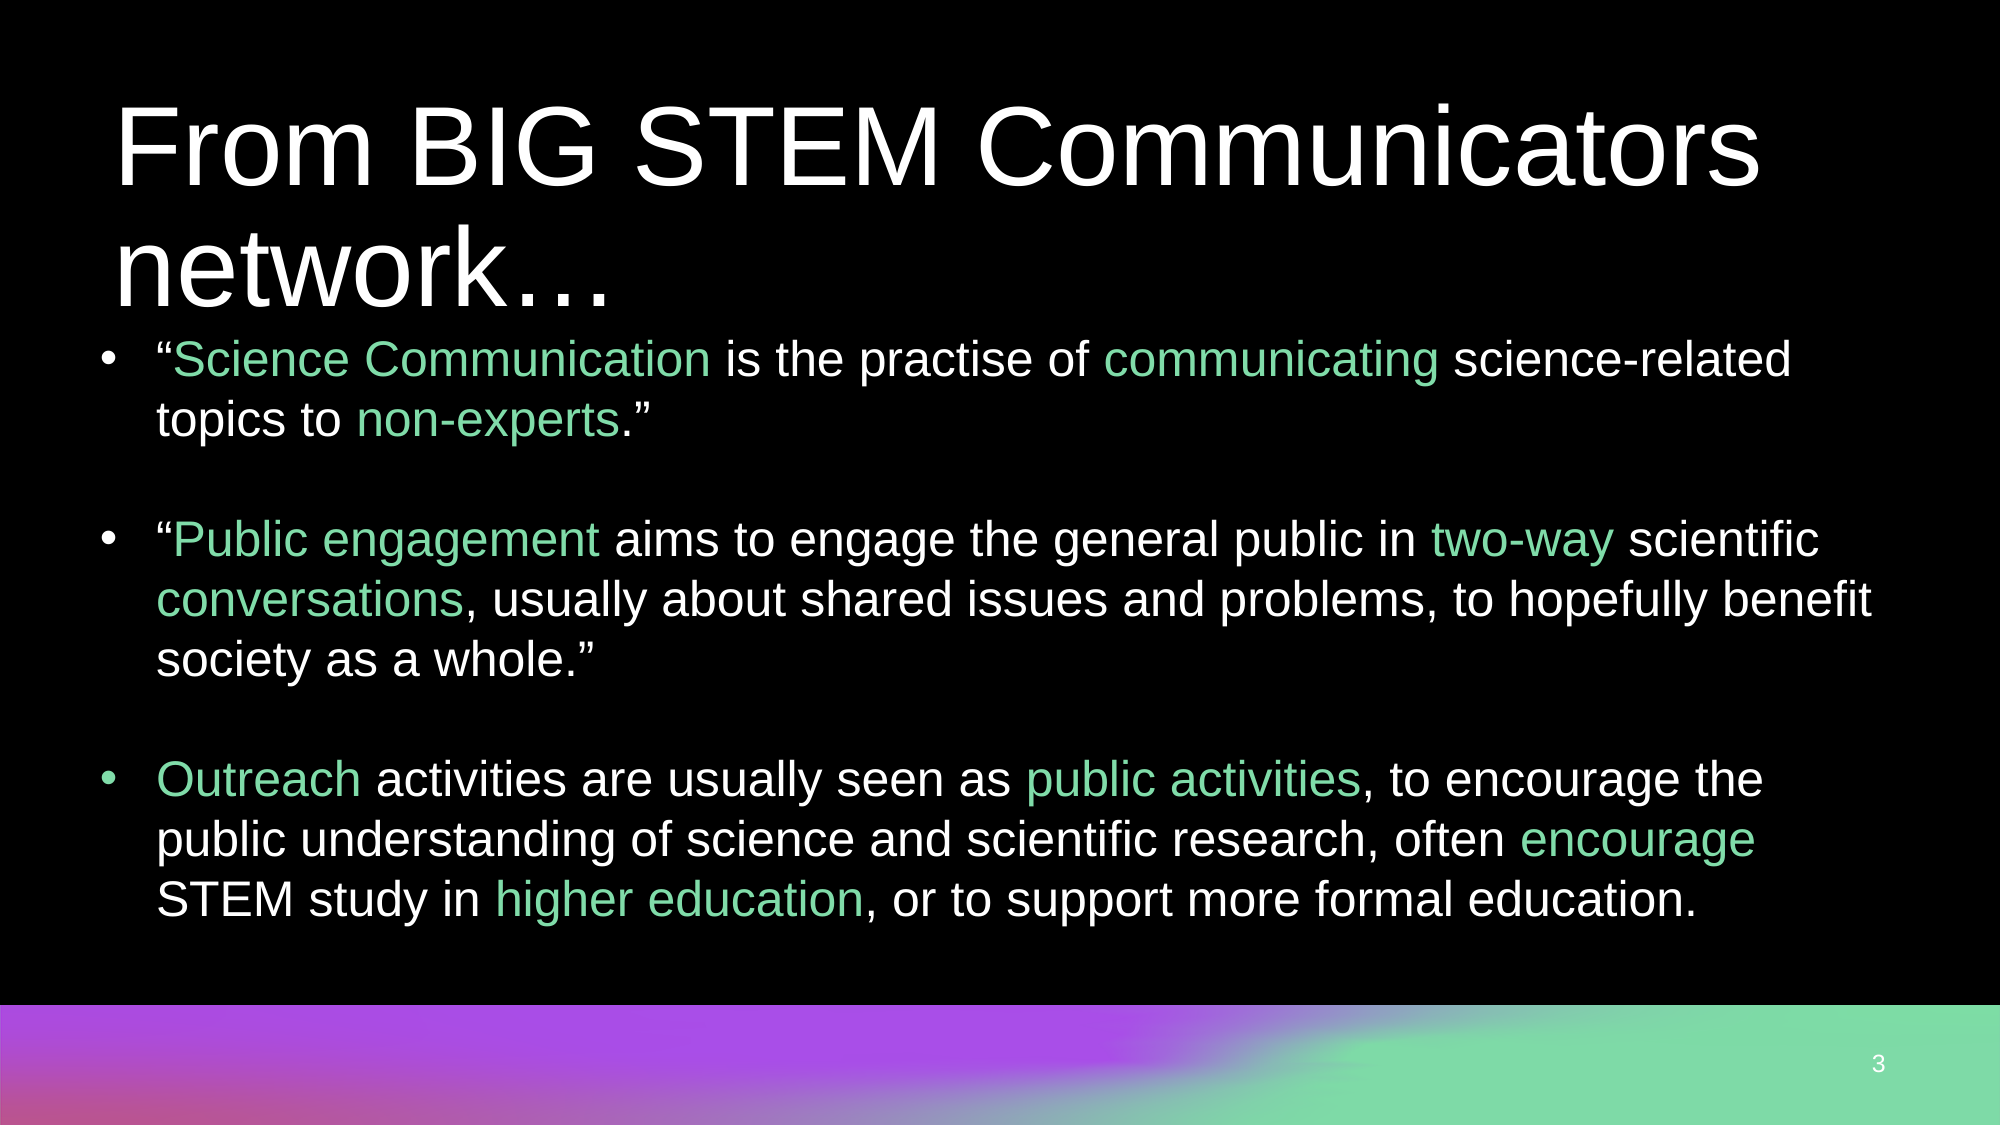

# From BIG STEM Communicators network…
“Science Communication is the practise of communicating science-related topics to non-experts.”

“Public engagement aims to engage the general public in two-way scientific conversations, usually about shared issues and problems, to hopefully benefit society as a whole.”

Outreach activities are usually seen as public activities, to encourage the public understanding of science and scientific research, often encourage STEM study in higher education, or to support more formal education.